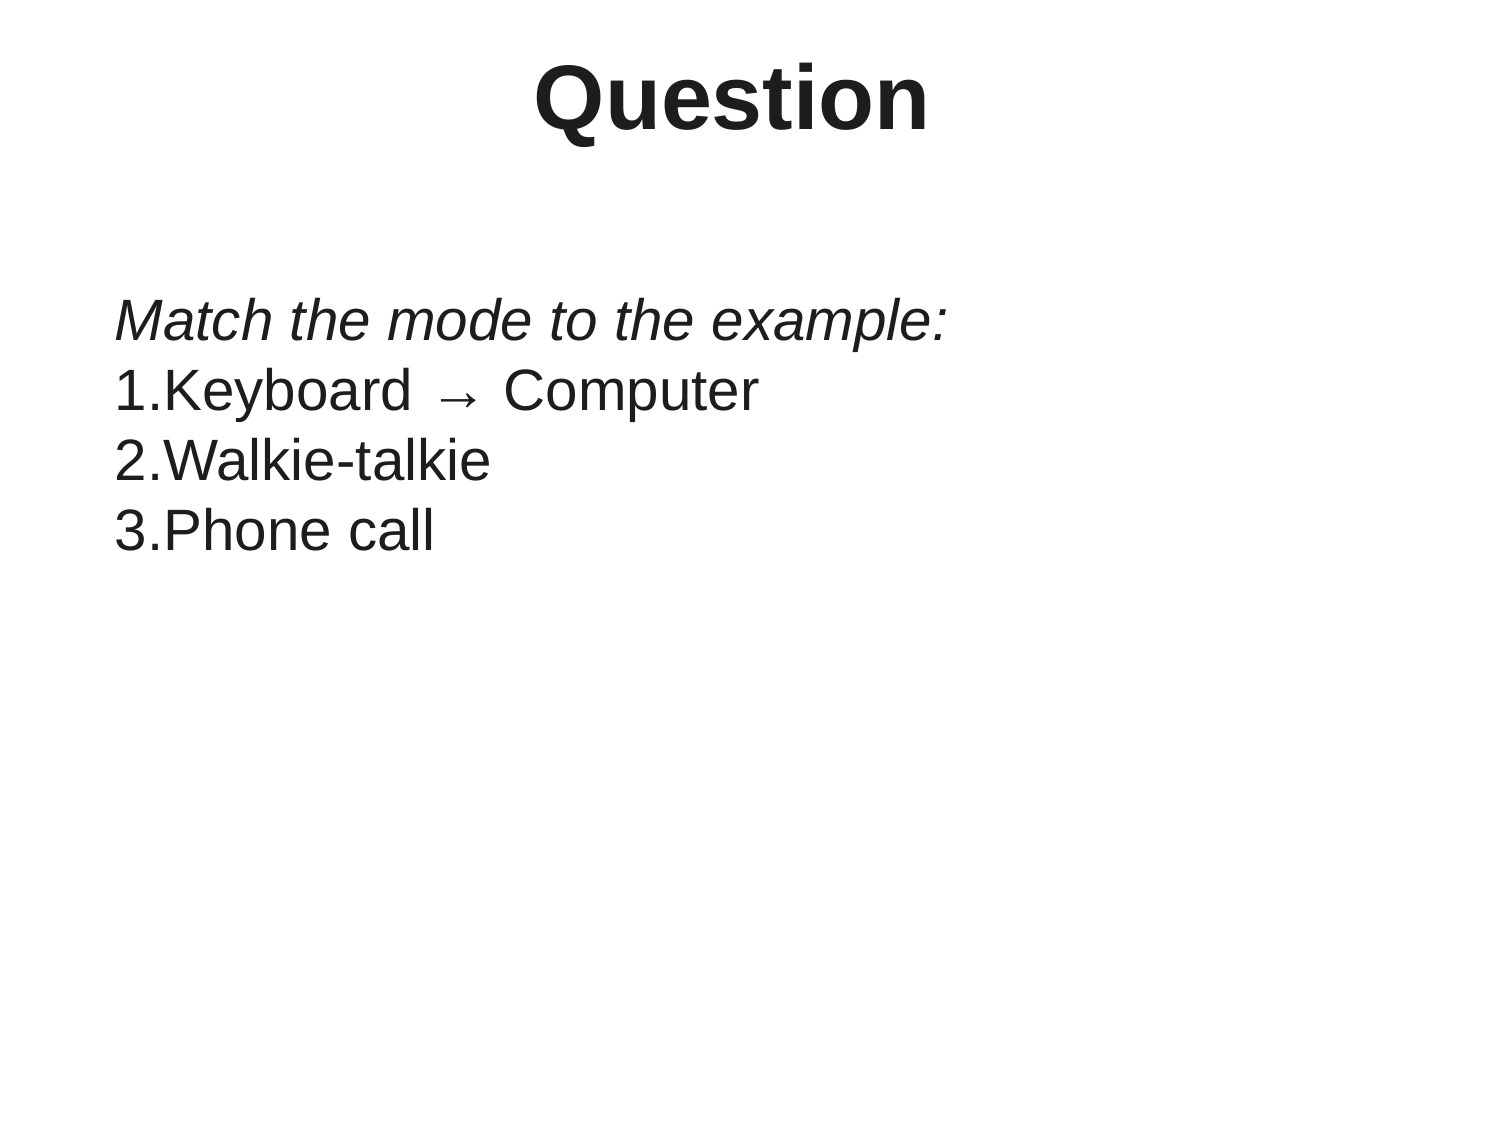

# Question
Match the mode to the example:
Keyboard → Computer
Walkie-talkie
Phone call